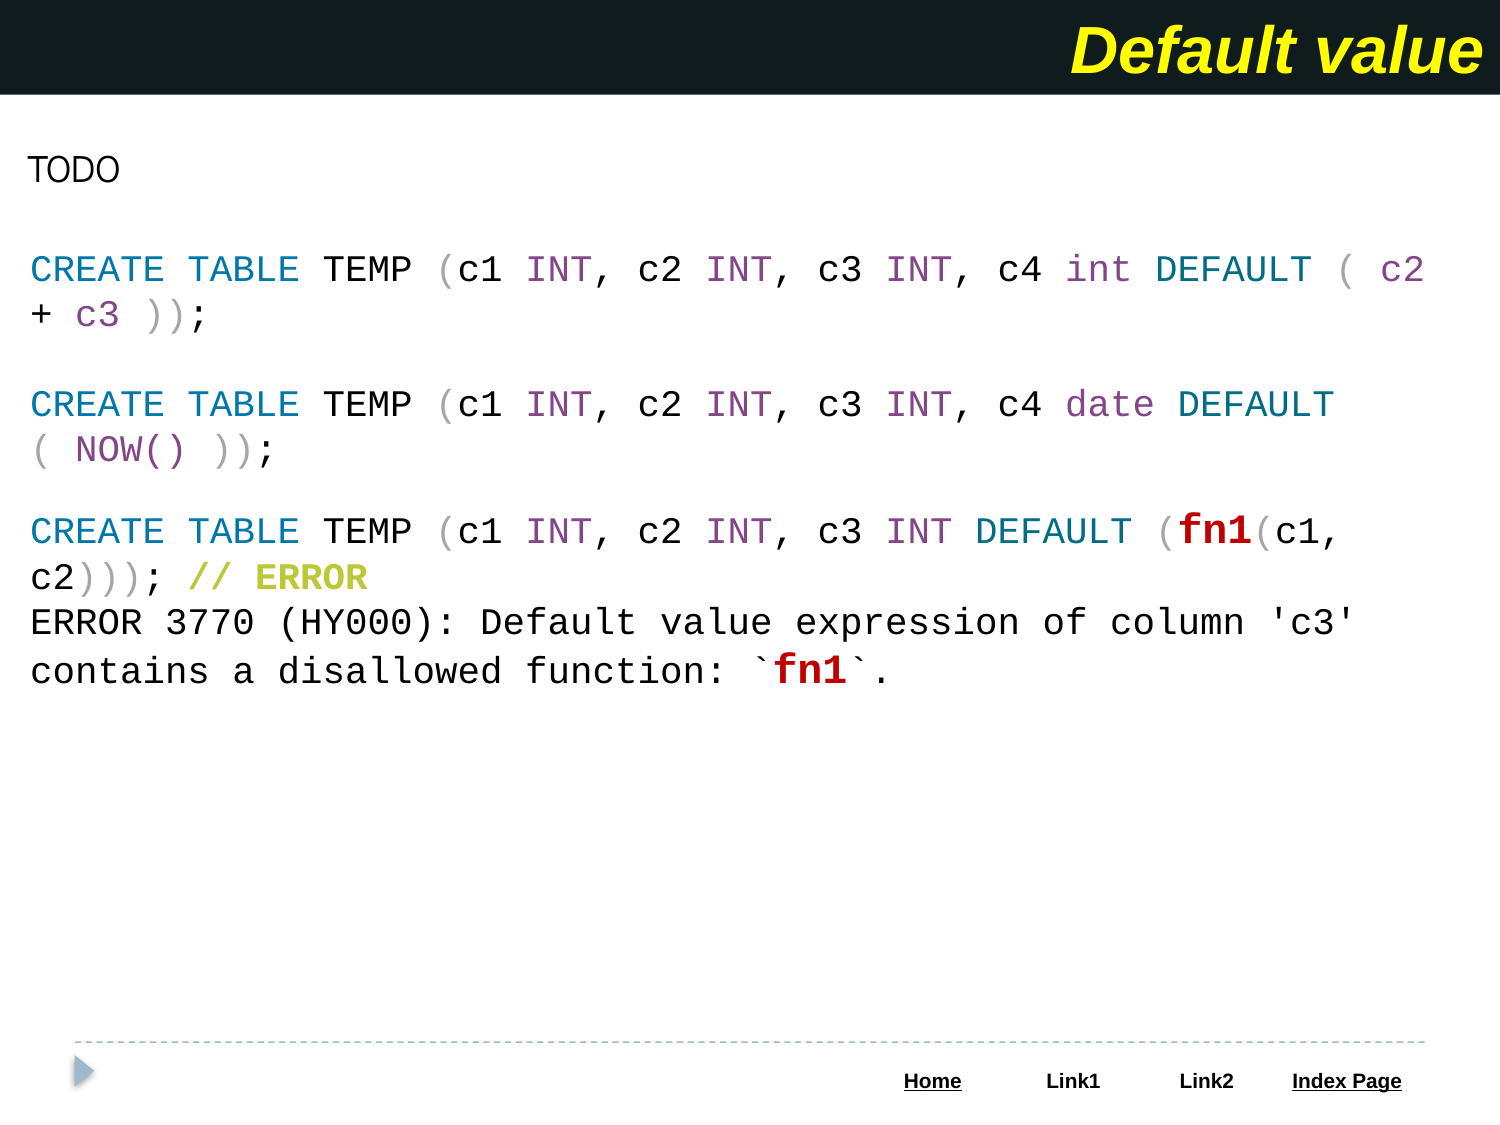

Default value
TODO
CREATE TABLE TEMP (c1 INT, c2 INT, c3 INT, c4 int DEFAULT ( c2 + c3 ));

CREATE TABLE TEMP (c1 INT, c2 INT, c3 INT, c4 date DEFAULT ( NOW() ));
CREATE TABLE TEMP (c1 INT, c2 INT, c3 INT DEFAULT (fn1(c1, c2))); // ERROR
ERROR 3770 (HY000): Default value expression of column 'c3' contains a disallowed function: `fn1`.